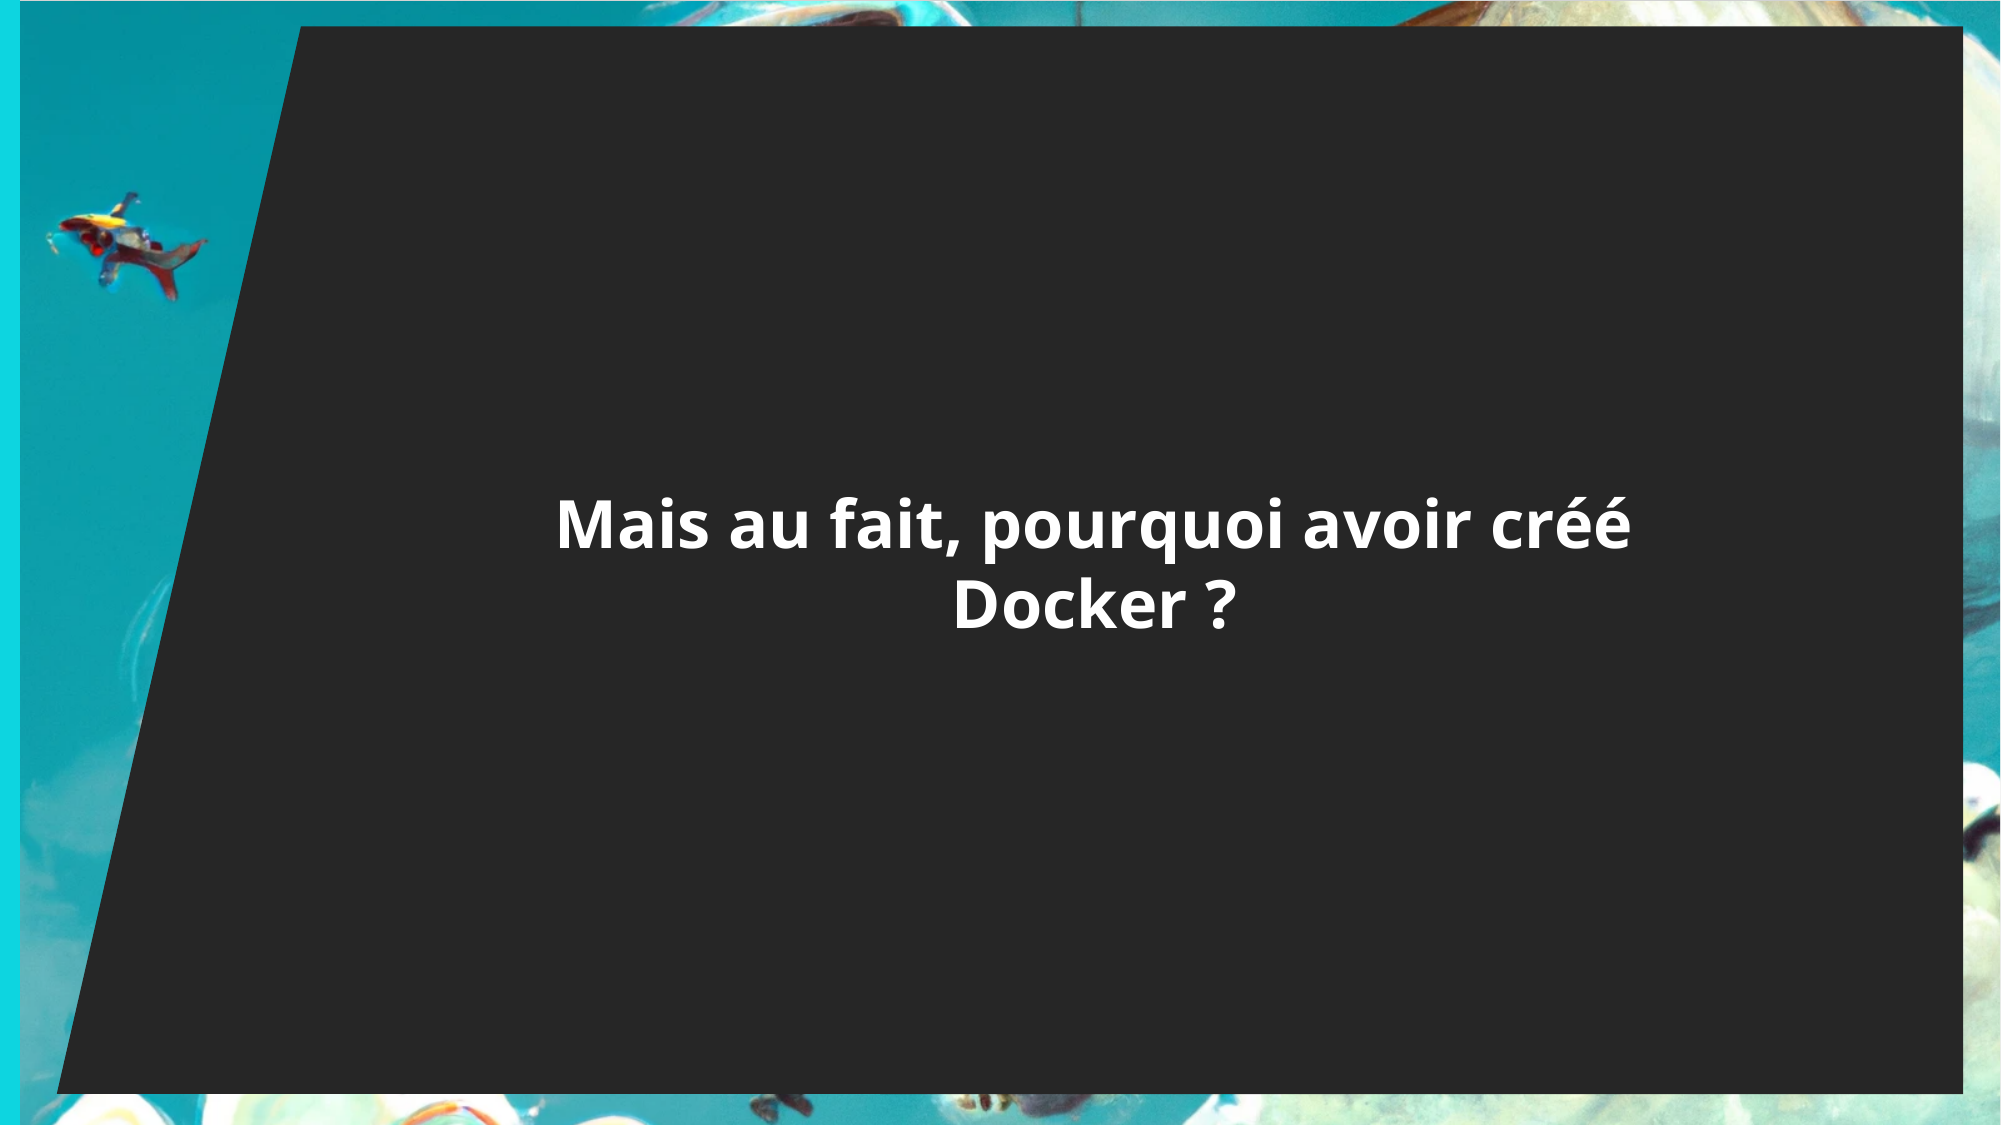

Mais au fait, pourquoi avoir créé Docker ?